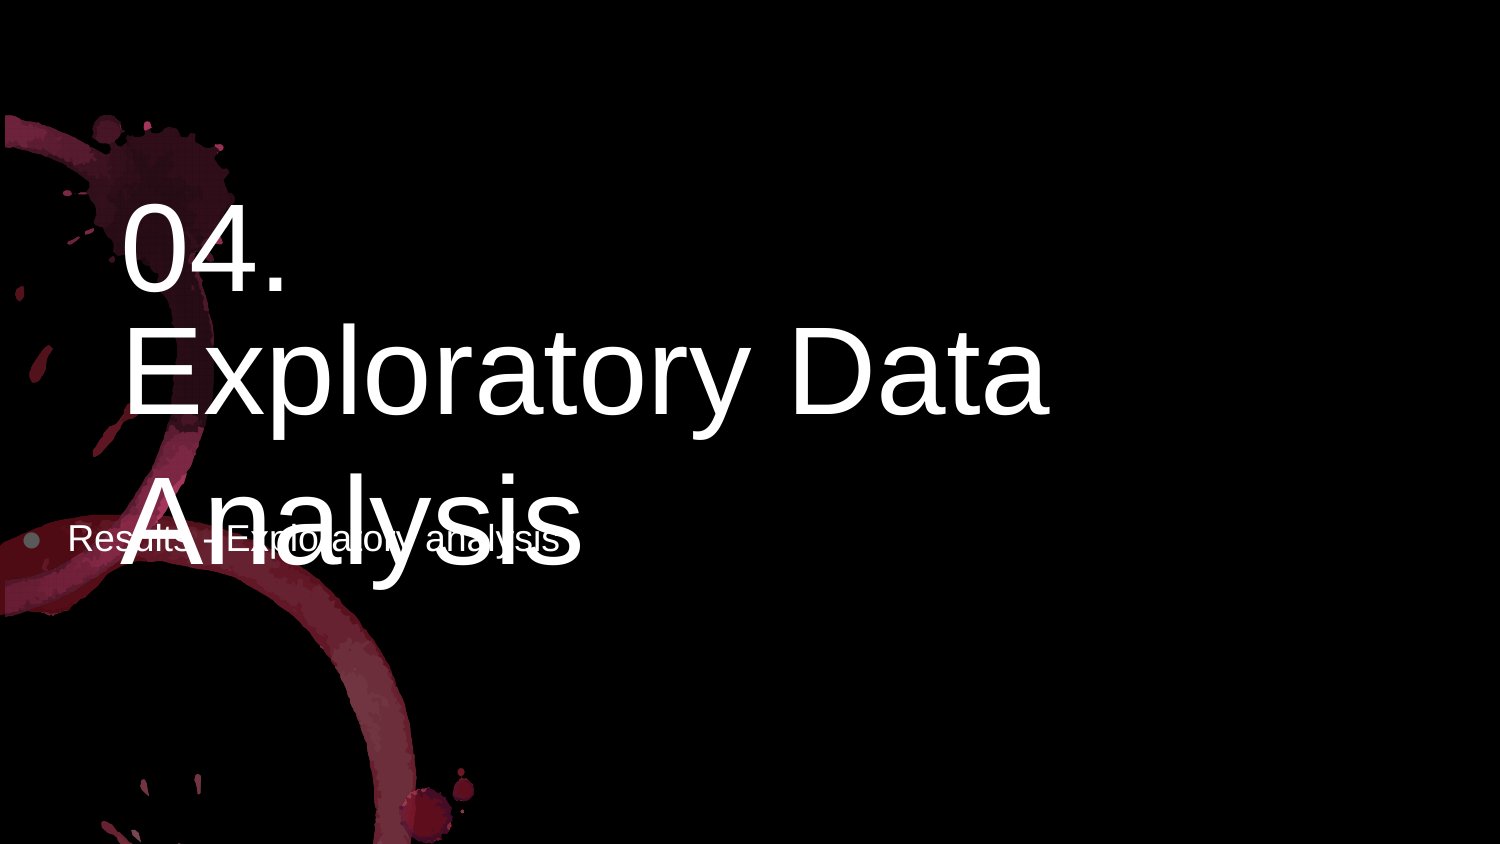

04.
# Exploratory Data Analysis
Results - Exploratory analysis